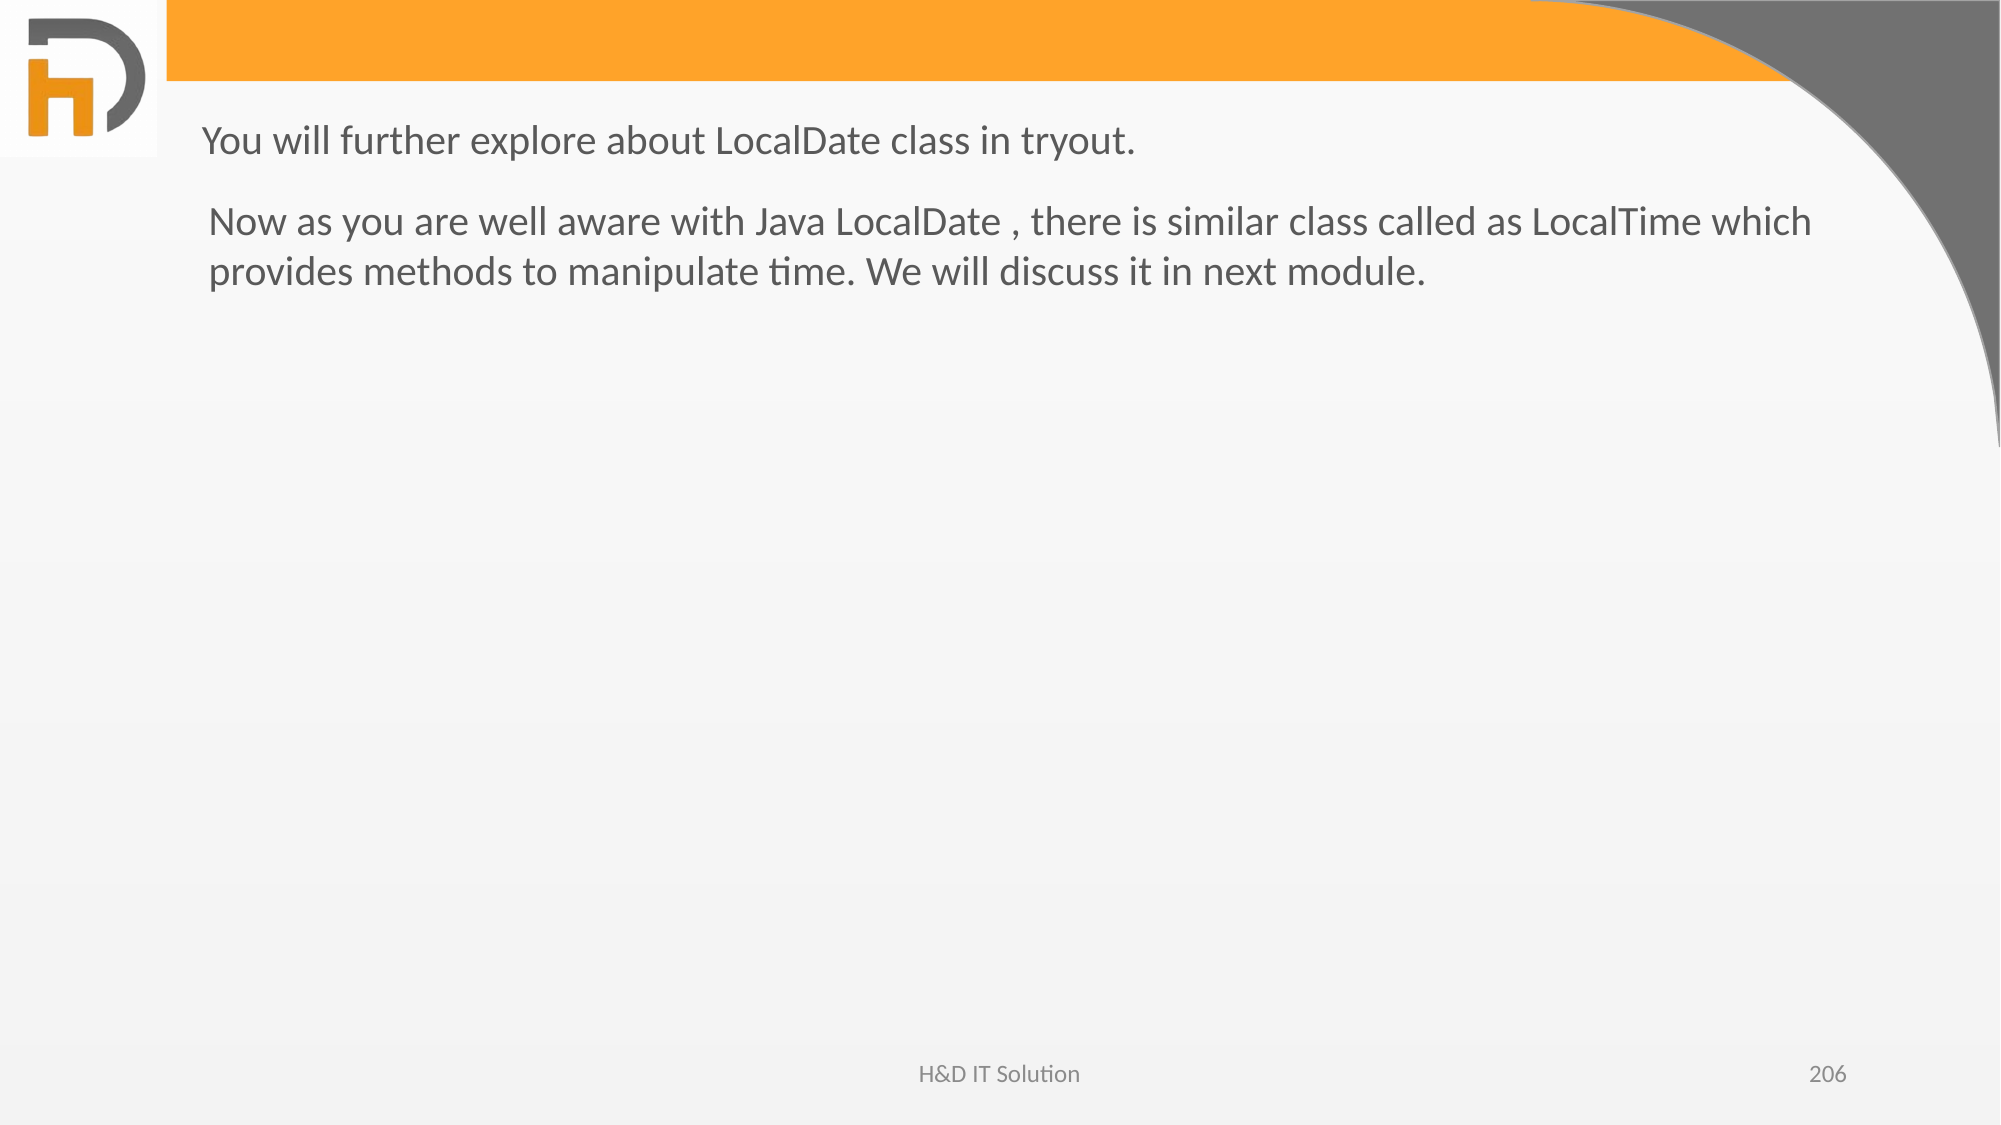

You will further explore about LocalDate class in tryout.
Now as you are well aware with Java LocalDate , there is similar class called as LocalTime which provides methods to manipulate time. We will discuss it in next module.
H&D IT Solution
206